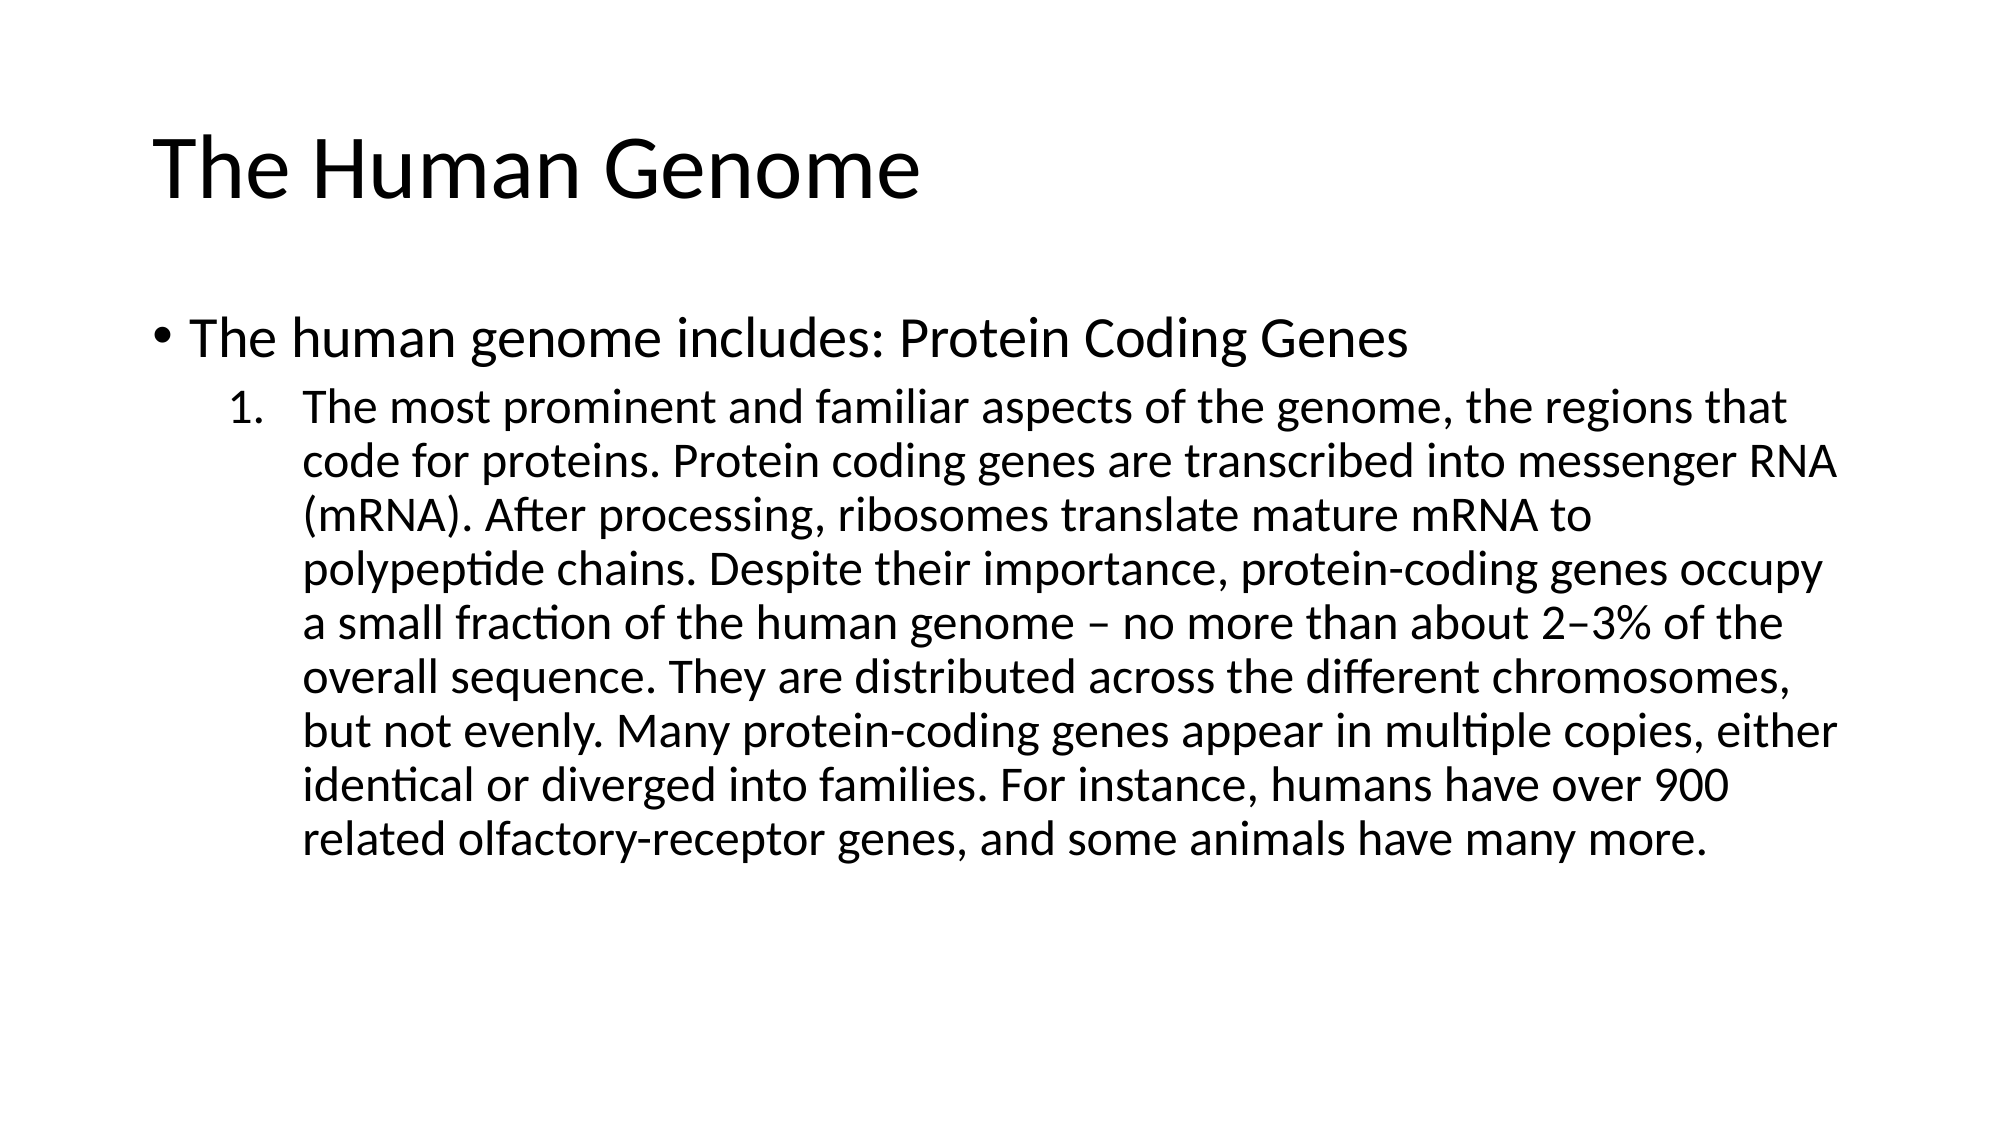

# The Human Genome
The human genome includes: Protein Coding Genes
The most prominent and familiar aspects of the genome, the regions that code for proteins. Protein coding genes are transcribed into messenger RNA (mRNA). After processing, ribosomes translate mature mRNA to polypeptide chains. Despite their importance, protein-coding genes occupy a small fraction of the human genome – no more than about 2–3% of the overall sequence. They are distributed across the different chromosomes, but not evenly. Many protein-coding genes appear in multiple copies, either identical or diverged into families. For instance, humans have over 900 related olfactory-receptor genes, and some animals have many more.